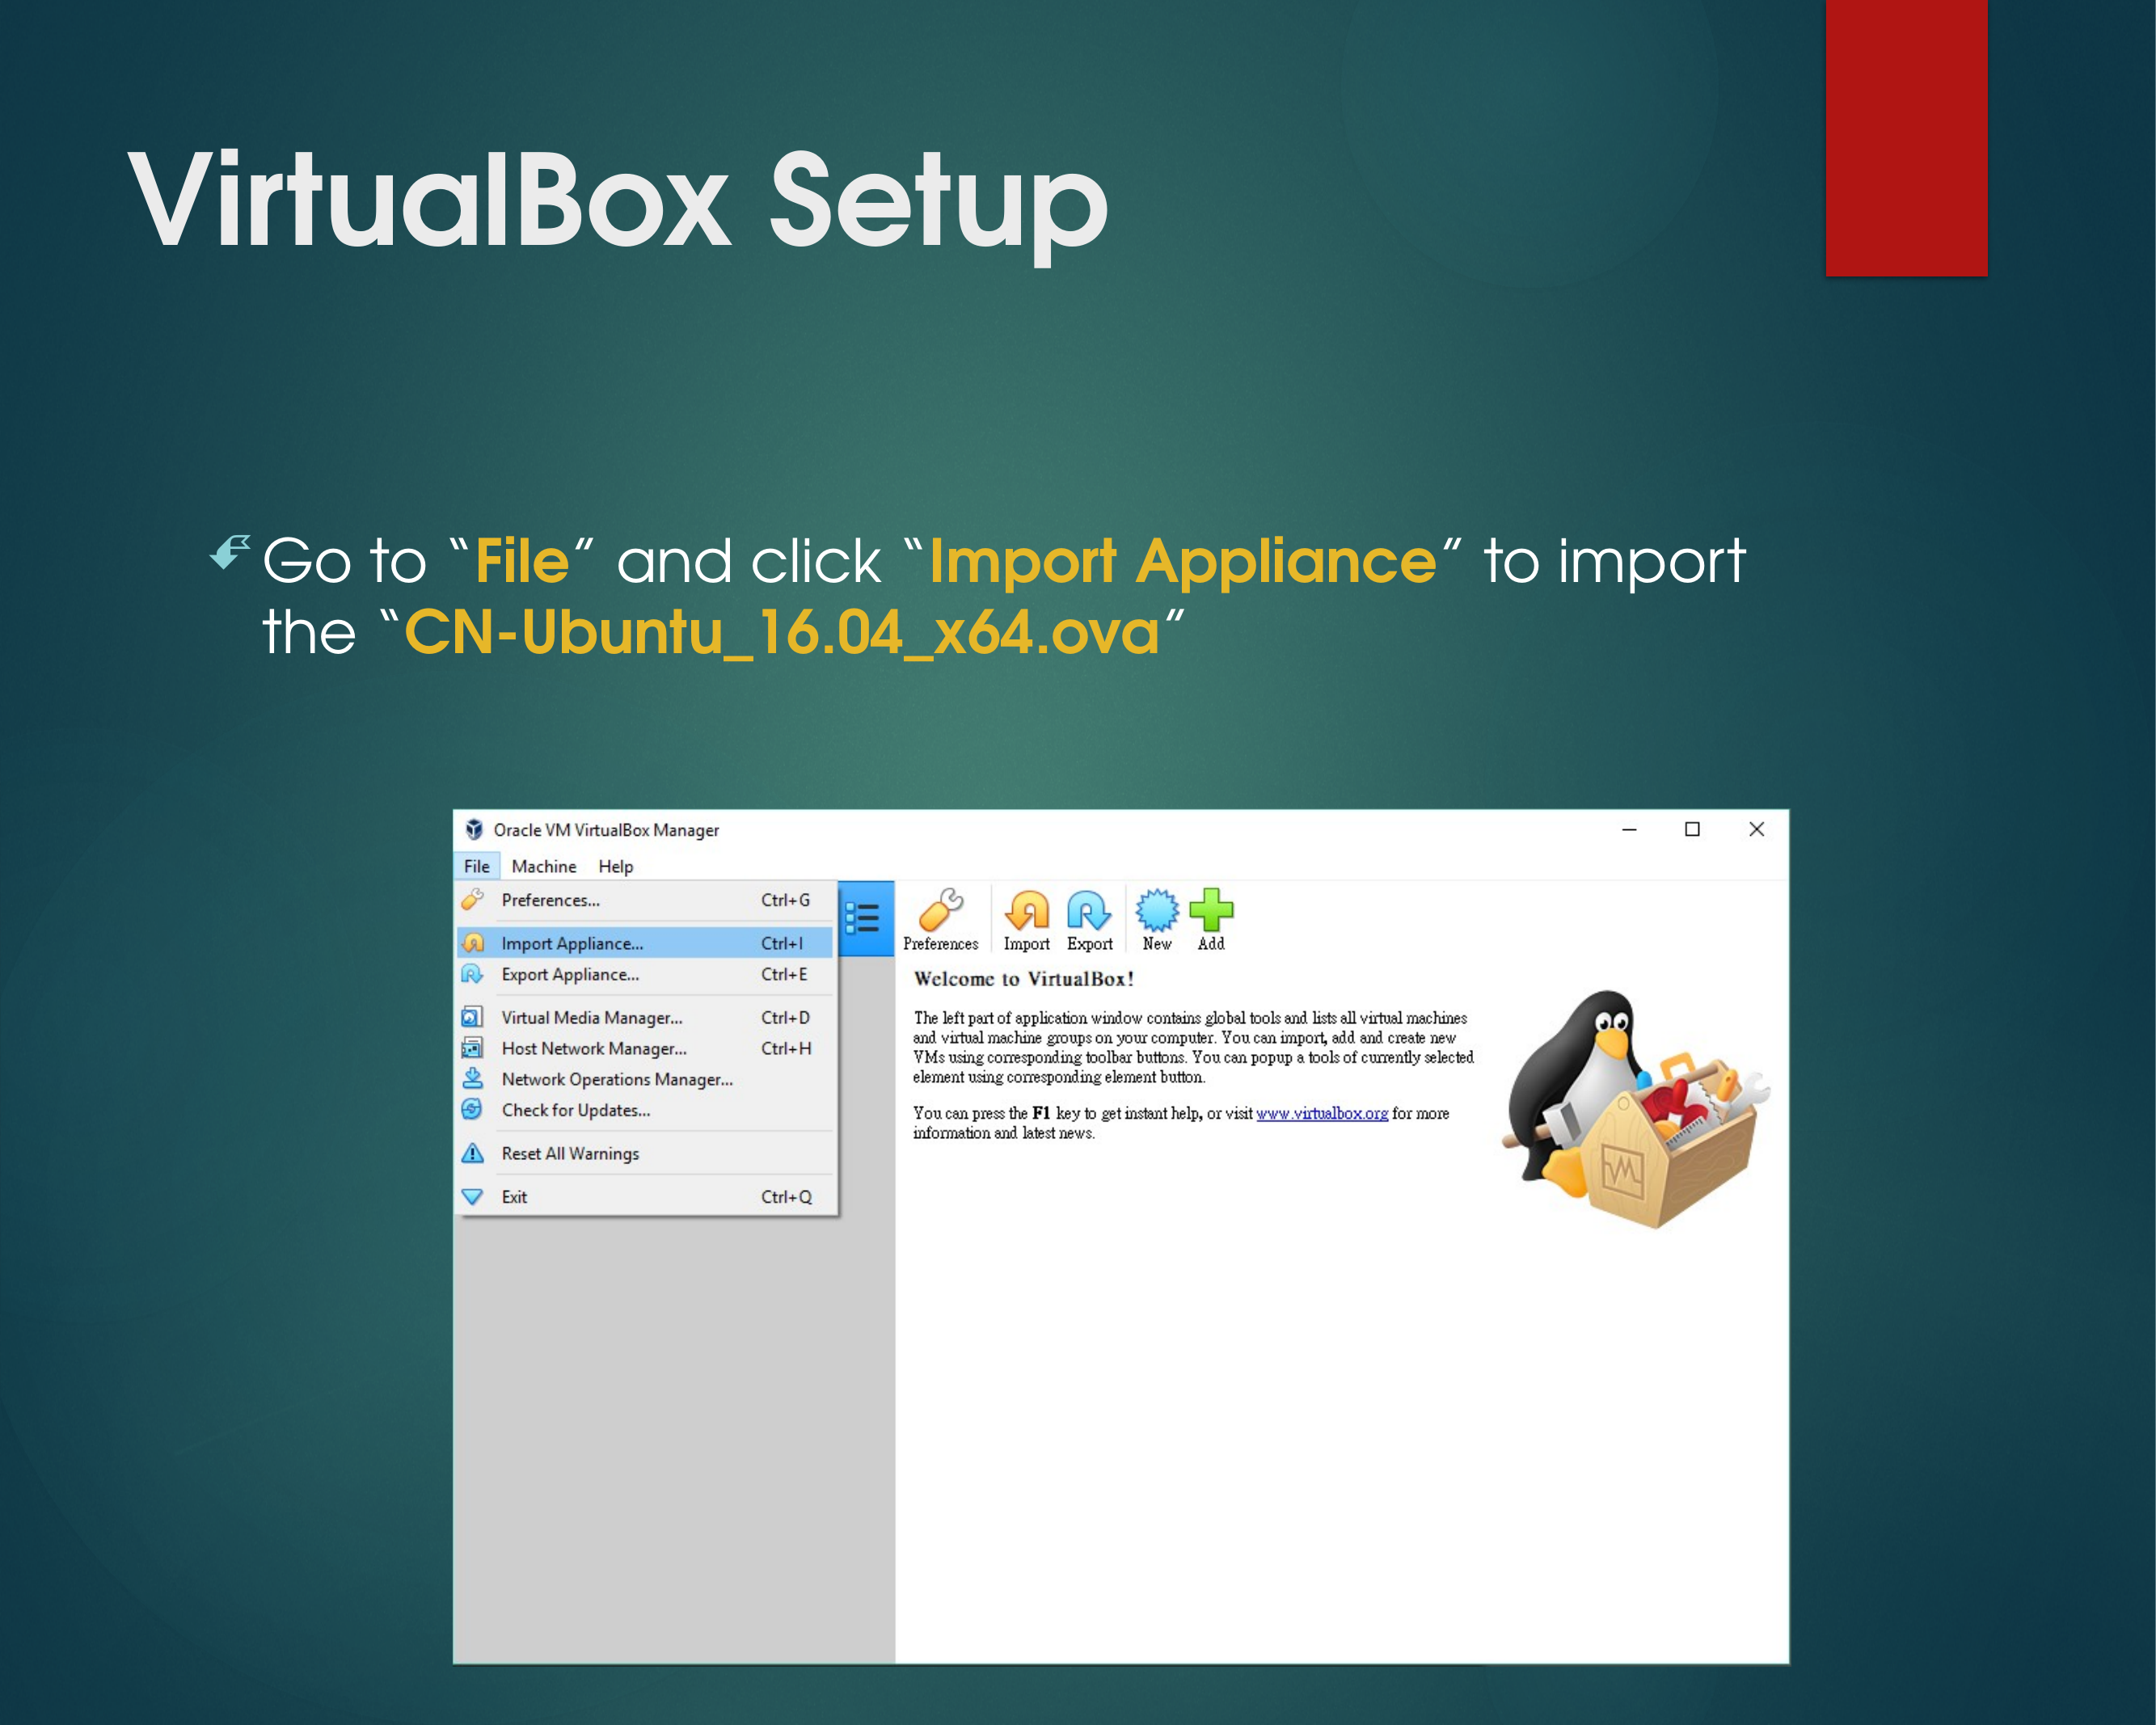

# VirtualBox Setup
Go to “File” and click “Import Appliance” to import the “CN-Ubuntu_16.04_x64.ova”